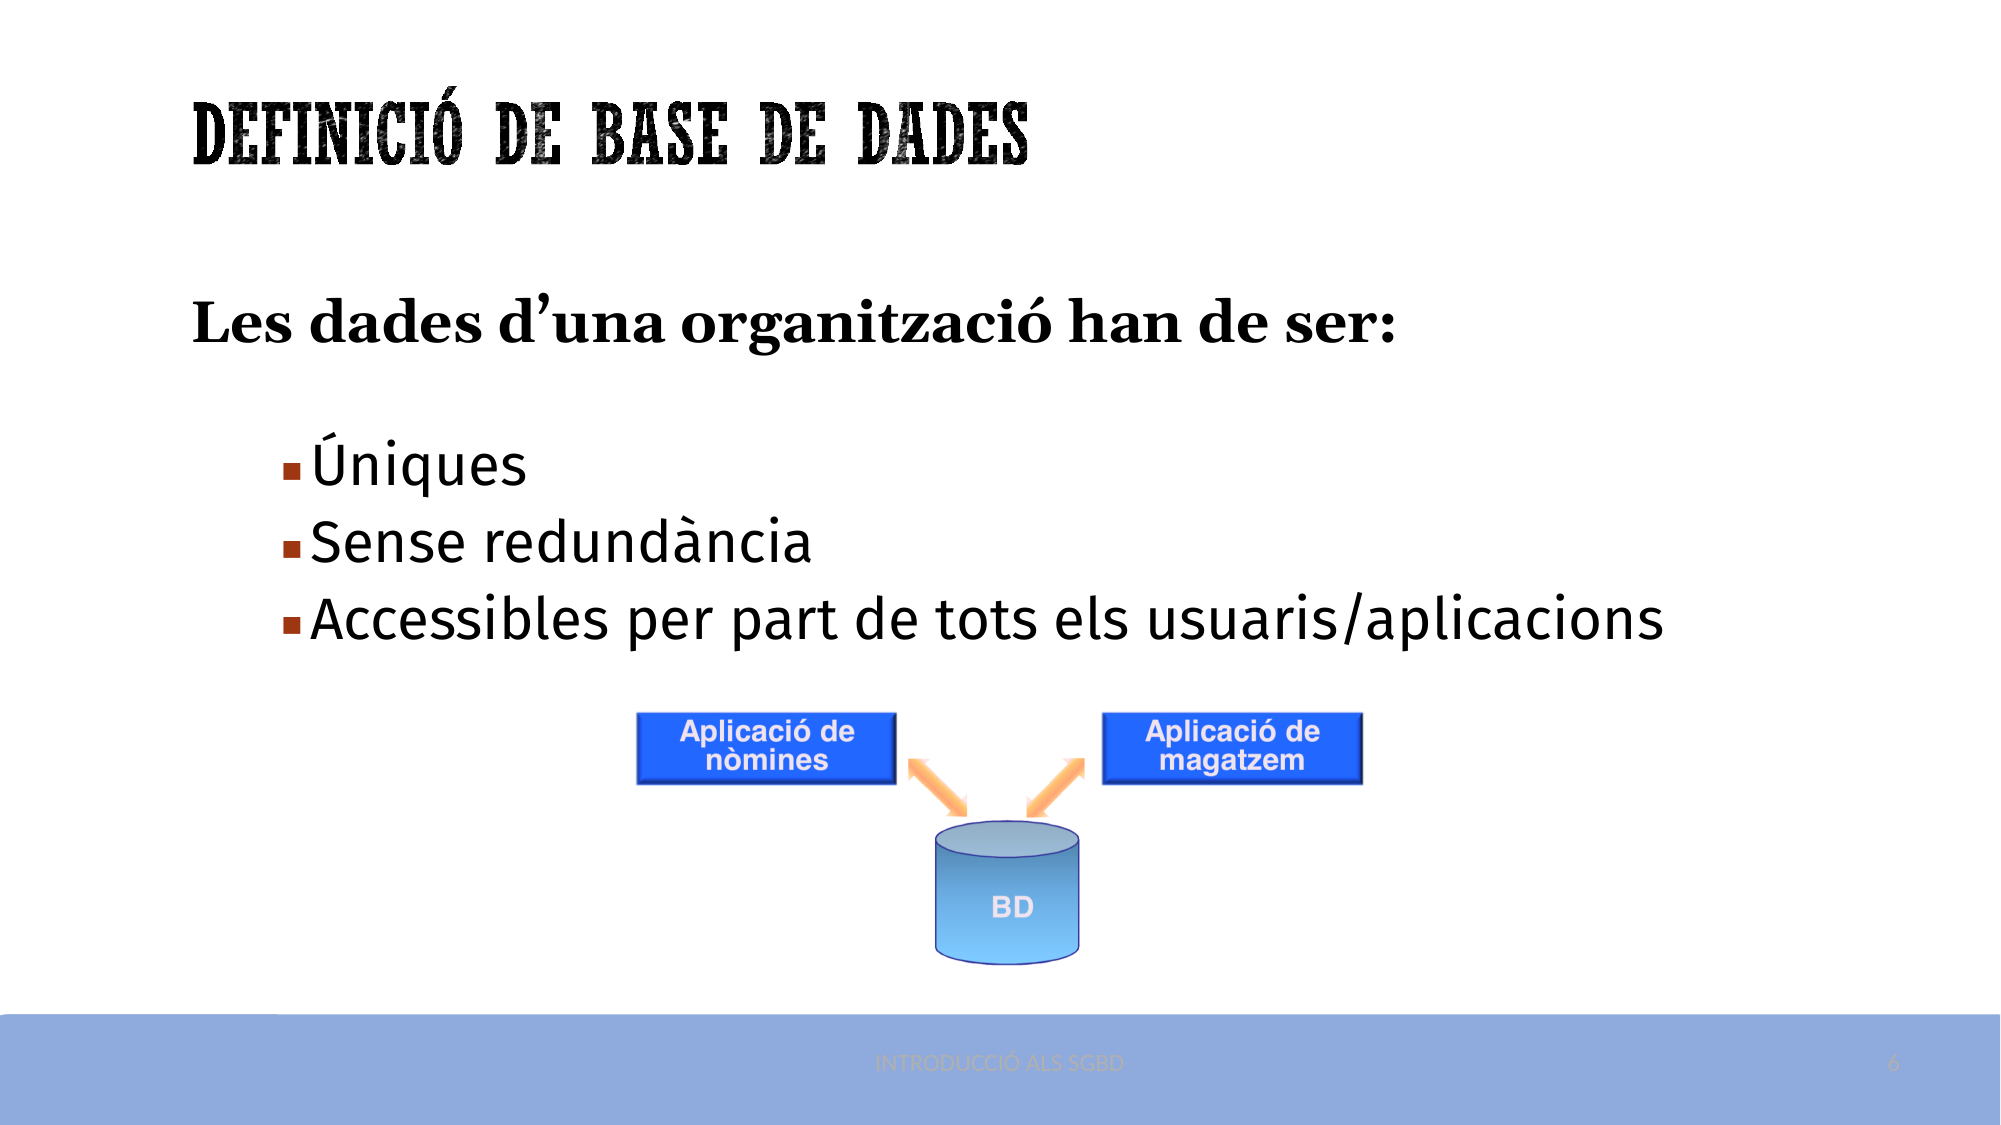

Les dades d’una organització han de ser:

Úniques
Sense redundància
Accessibles per part de tots els usuaris/aplicacions

INTRODUCCIÓ ALS SGBD
6